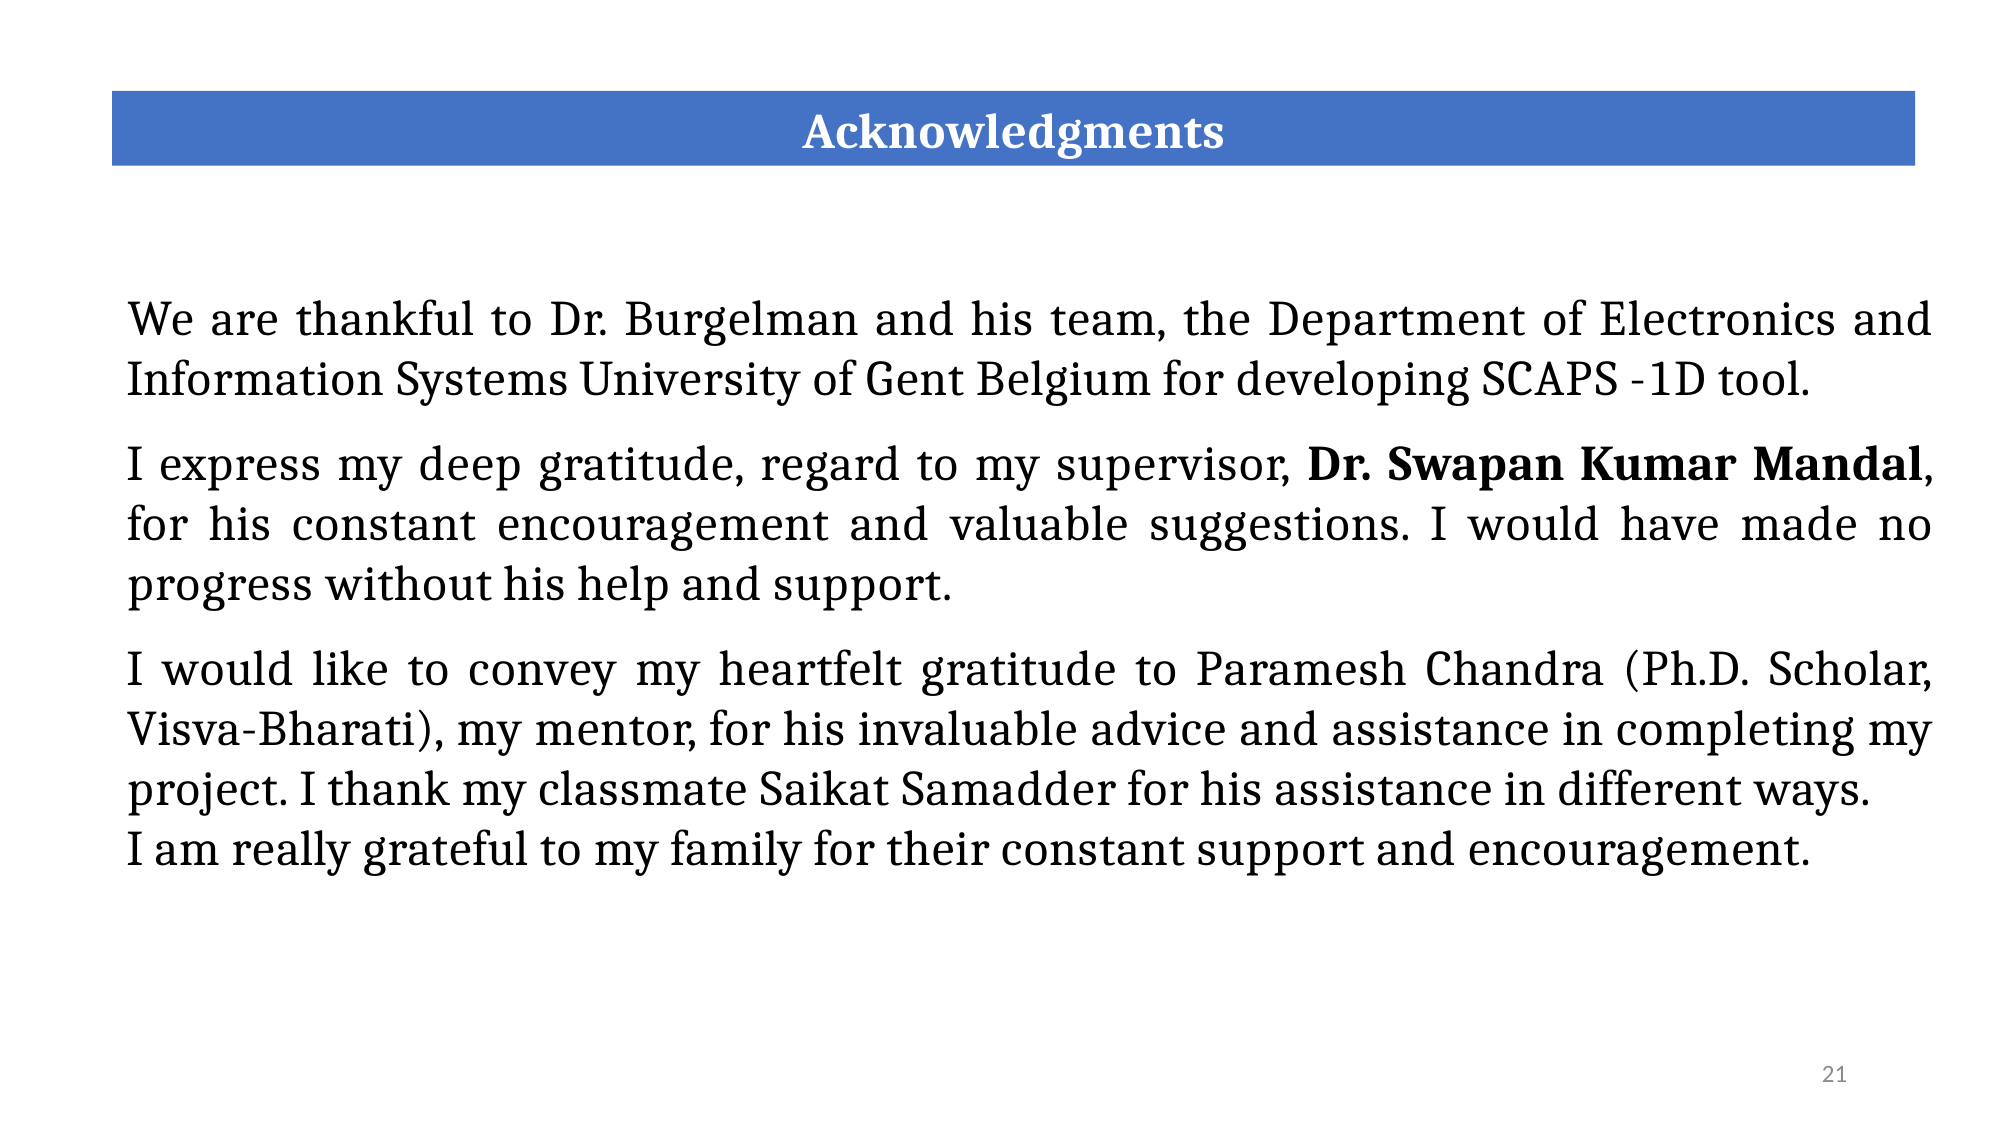

Acknowledgments
We are thankful to Dr. Burgelman and his team, the Department of Electronics and Information Systems University of Gent Belgium for developing SCAPS -1D tool.
I express my deep gratitude, regard to my supervisor, Dr. Swapan Kumar Mandal, for his constant encouragement and valuable suggestions. I would have made no progress without his help and support.
I would like to convey my heartfelt gratitude to Paramesh Chandra (Ph.D. Scholar, Visva-Bharati), my mentor, for his invaluable advice and assistance in completing my project. I thank my classmate Saikat Samadder for his assistance in different ways.
I am really grateful to my family for their constant support and encouragement.
21